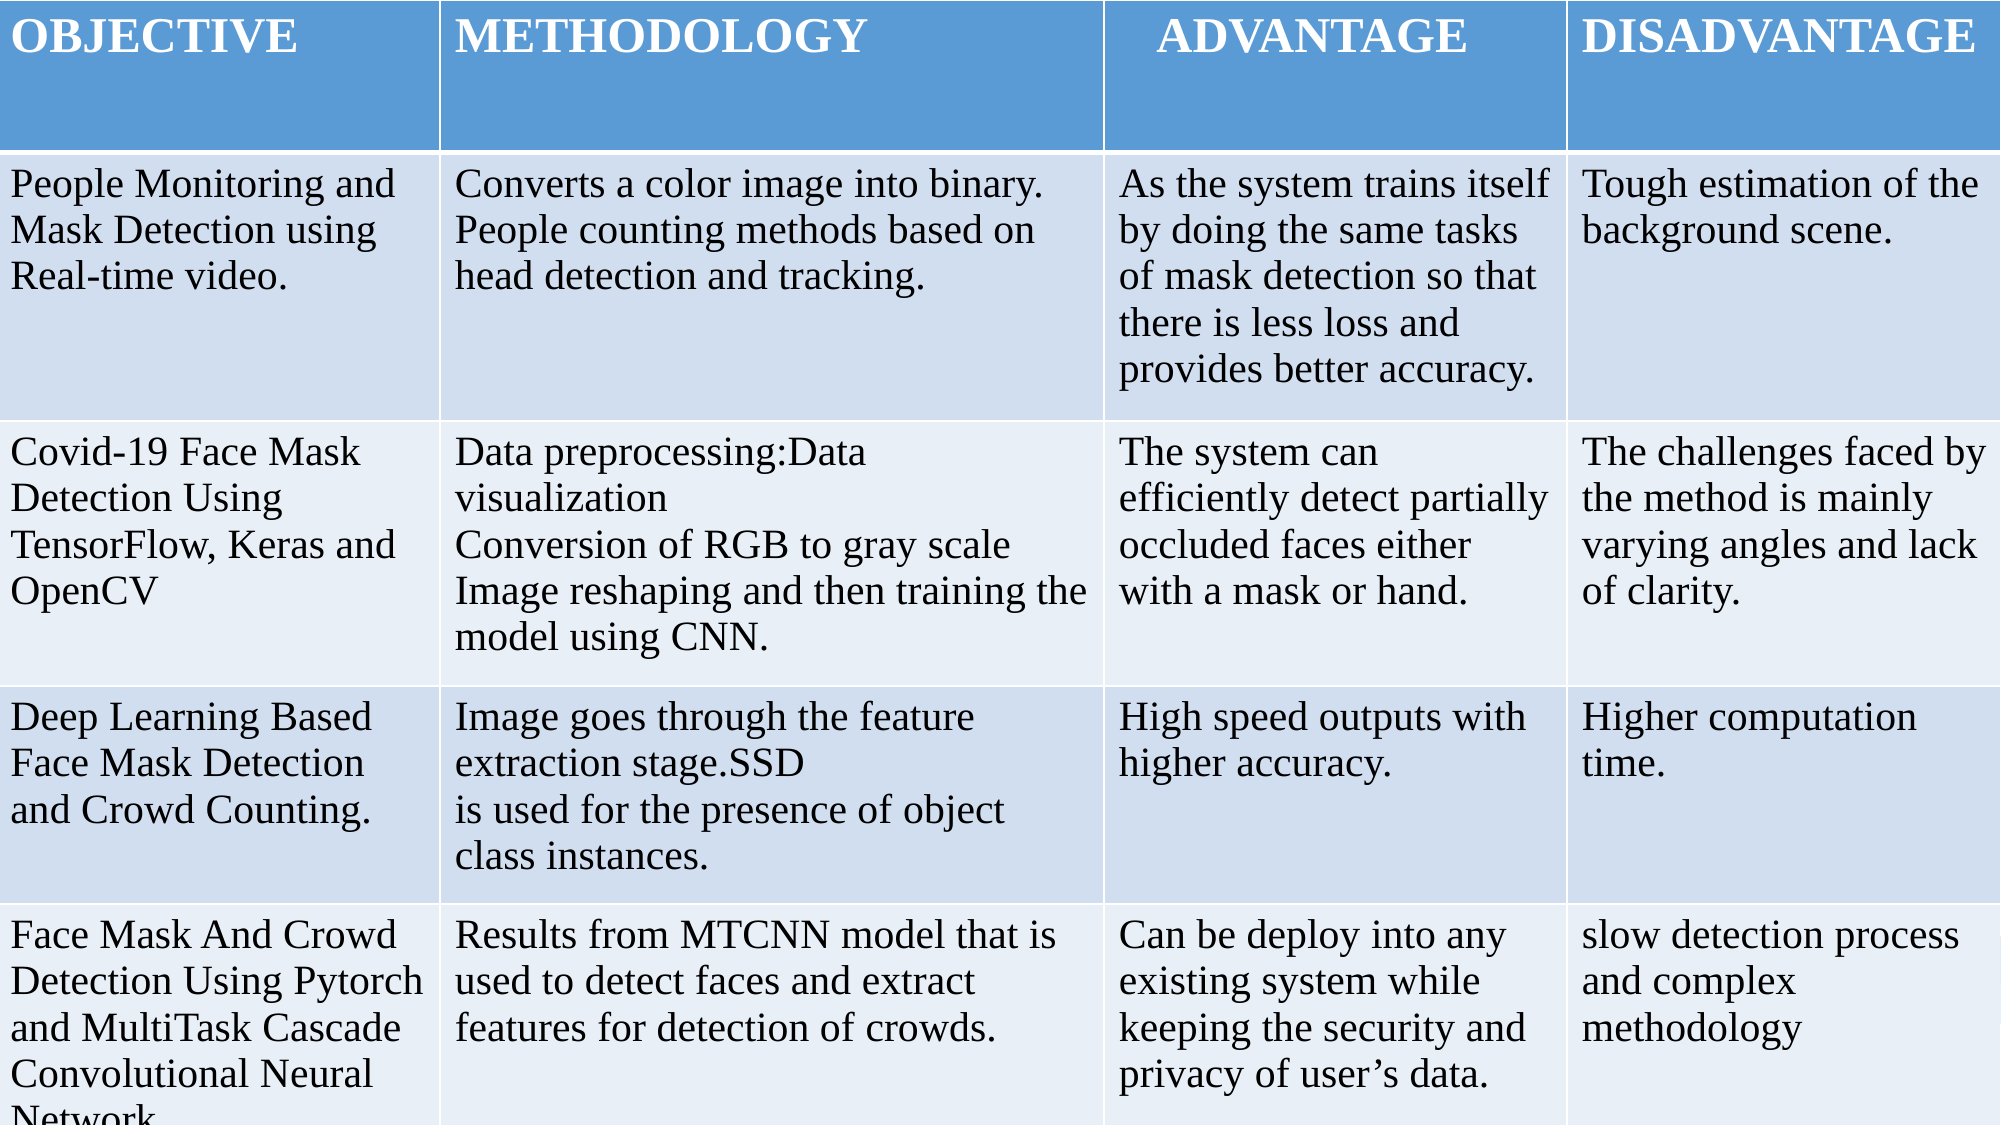

| OBJECTIVE | METHODOLOGY | ADVANTAGE | DISADVANTAGE |
| --- | --- | --- | --- |
| People Monitoring and Mask Detection using Real-time video. | Converts a color image into binary. People counting methods based on head detection and tracking. | As the system trains itself by doing the same tasks of mask detection so that there is less loss and provides better accuracy. | Tough estimation of the background scene. |
| Covid-19 Face Mask Detection Using TensorFlow, Keras and OpenCV | Data preprocessing:Data visualization Conversion of RGB to gray scale Image reshaping and then training the model using CNN. | The system can efficiently detect partially occluded faces either with a mask or hand. | The challenges faced by the method is mainly varying angles and lack of clarity. |
| Deep Learning Based Face Mask Detection and Crowd Counting. | Image goes through the feature extraction stage.SSD is used for the presence of object class instances. | High speed outputs with higher accuracy. | Higher computation time. |
| Face Mask And Crowd Detection Using Pytorch and MultiTask Cascade Convolutional Neural Network. | Results from MTCNN model that is used to detect faces and extract features for detection of crowds. | Can be deploy into any existing system while keeping the security and privacy of user’s data. | slow detection process and complex methodology |
5